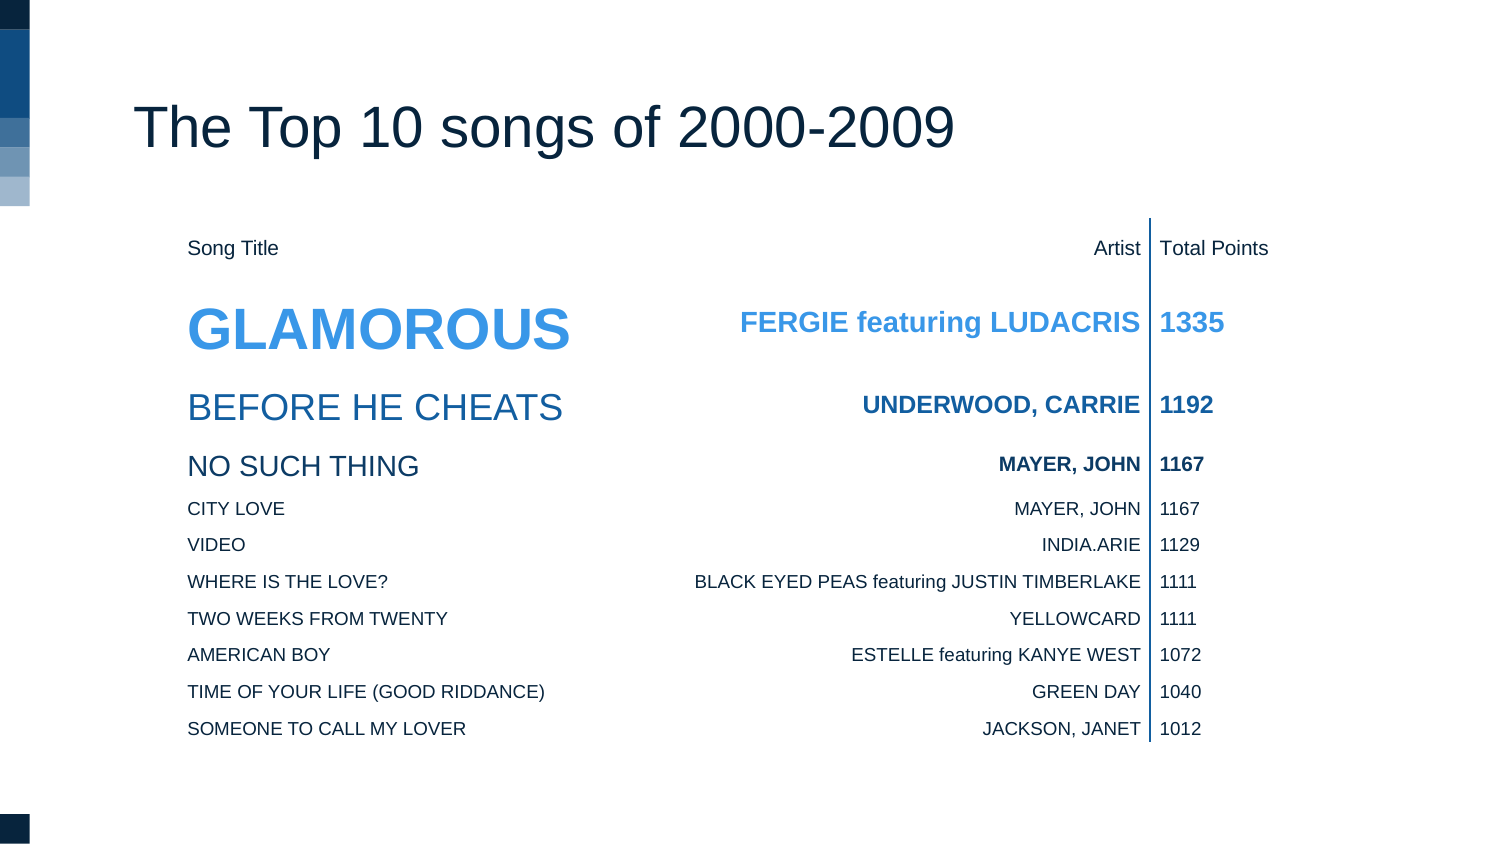

# The Top 10 songs of 2000-2009
| Song Title | Artist | Total Points |
| --- | --- | --- |
| GLAMOROUS | FERGIE featuring LUDACRIS | 1335 |
| BEFORE HE CHEATS | UNDERWOOD, CARRIE | 1192 |
| NO SUCH THING | MAYER, JOHN | 1167 |
| CITY LOVE | MAYER, JOHN | 1167 |
| VIDEO | INDIA.ARIE | 1129 |
| WHERE IS THE LOVE? | BLACK EYED PEAS featuring JUSTIN TIMBERLAKE | 1111 |
| TWO WEEKS FROM TWENTY | YELLOWCARD | 1111 |
| AMERICAN BOY | ESTELLE featuring KANYE WEST | 1072 |
| TIME OF YOUR LIFE (GOOD RIDDANCE) | GREEN DAY | 1040 |
| SOMEONE TO CALL MY LOVER | JACKSON, JANET | 1012 |